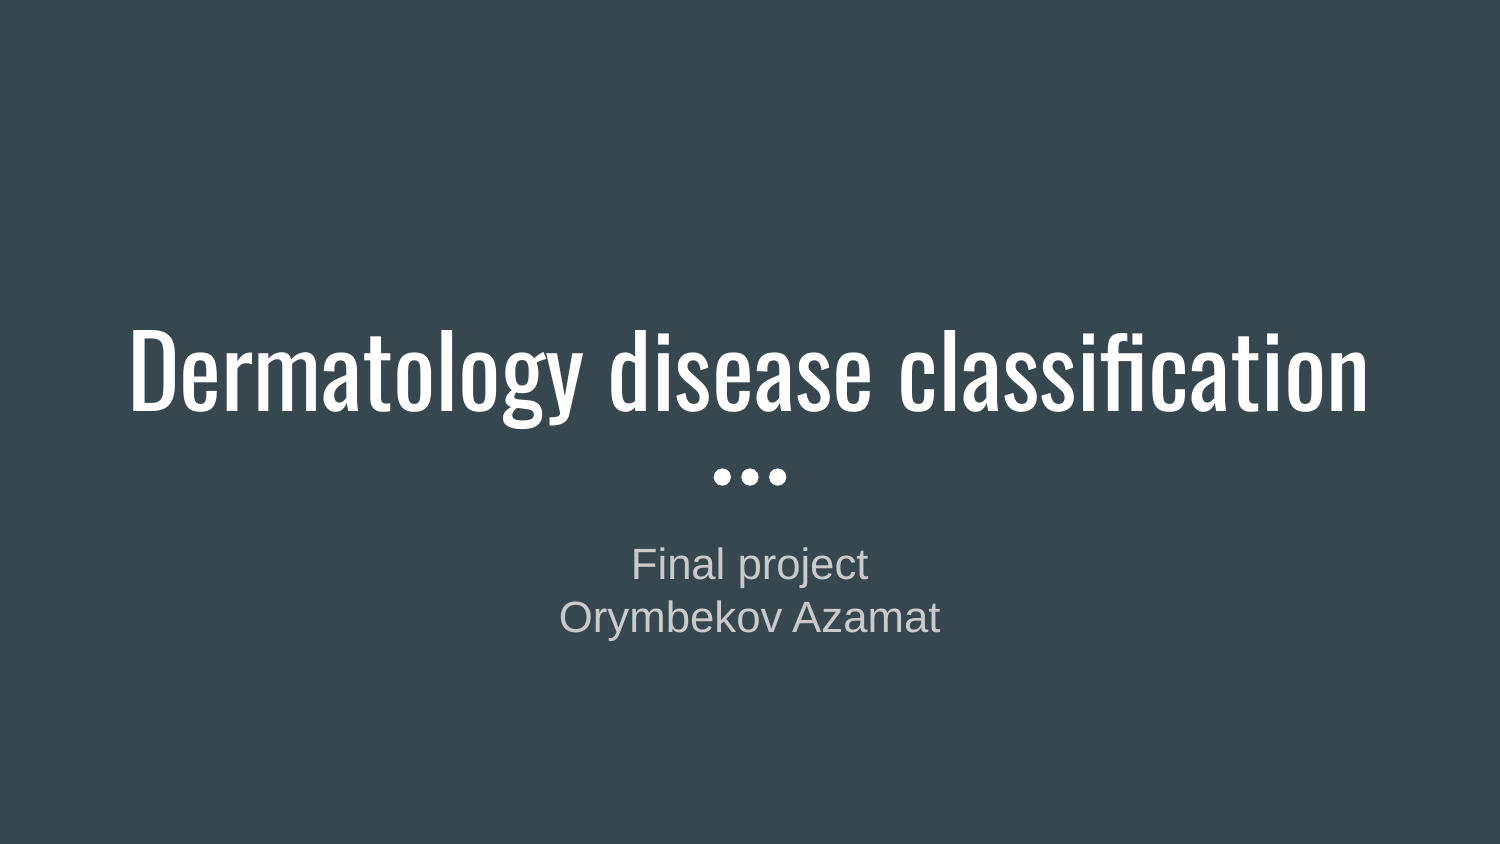

# Dermatology disease classification
Final project
Orymbekov Azamat